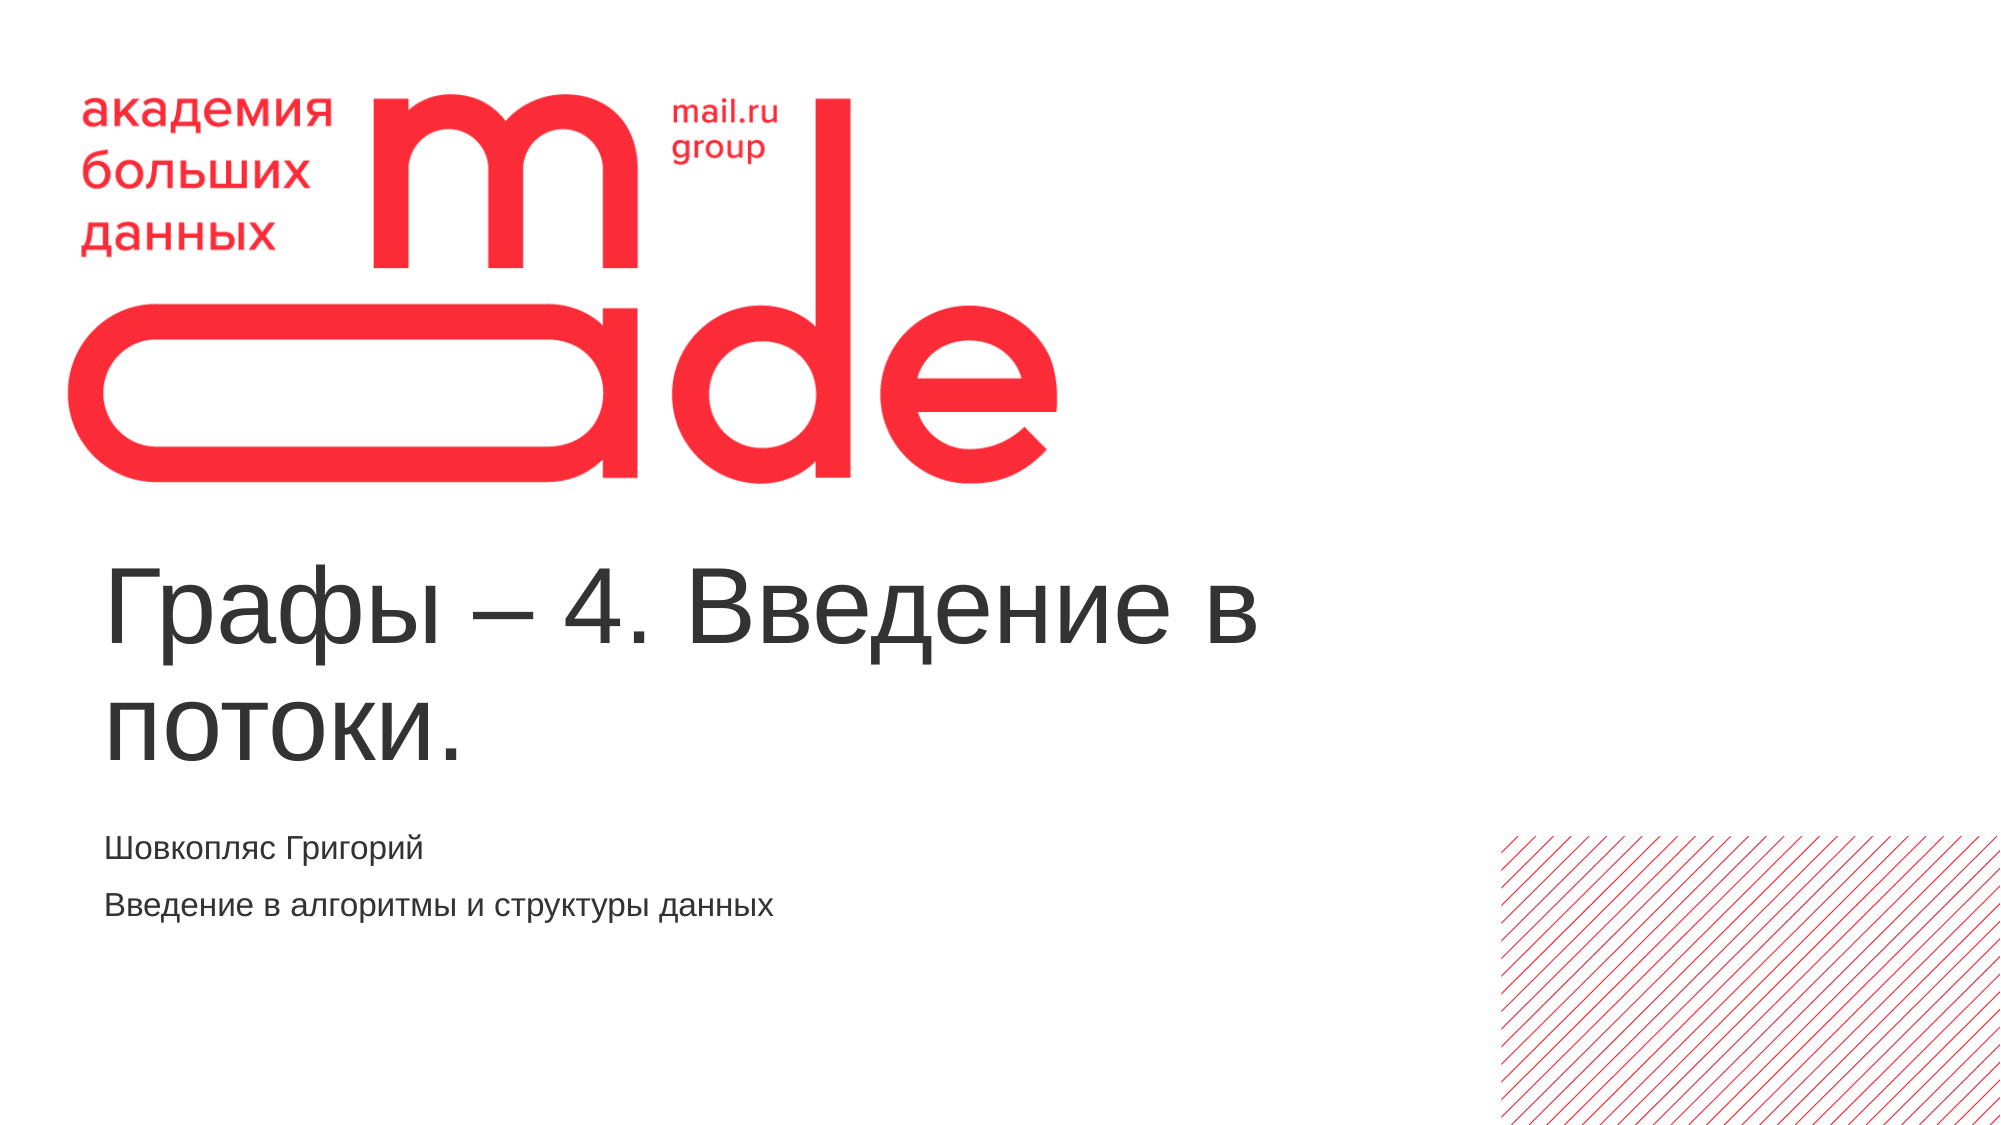

Графы – 4. Введение в потоки.
Шовкопляс Григорий
Введение в алгоритмы и структуры данных